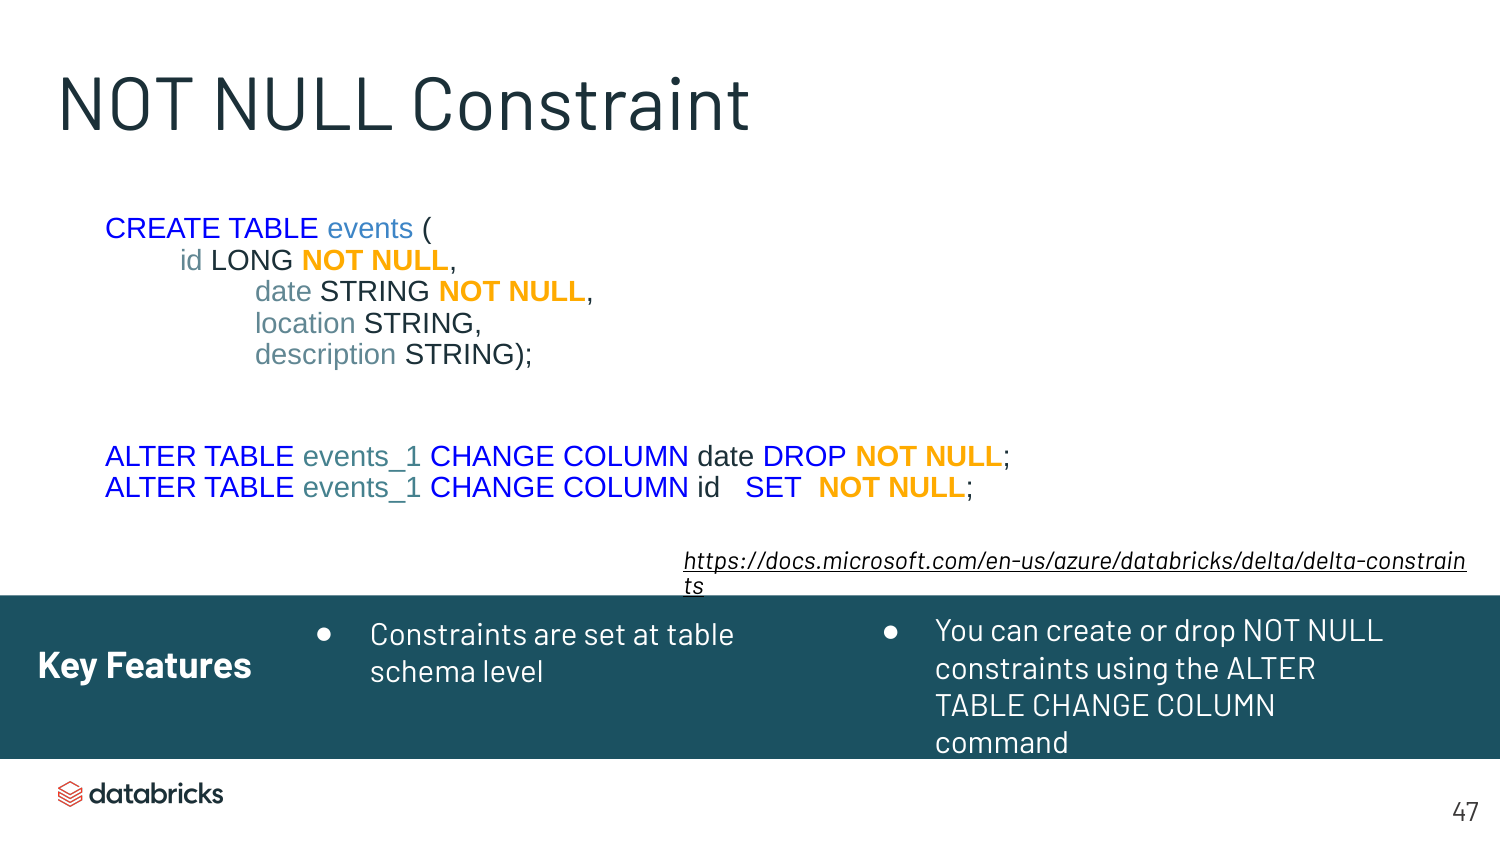

# NOT NULL Constraint
CREATE TABLE events (
id LONG NOT NULL,
 	date STRING NOT NULL,
 	location STRING,
 	description STRING);
ALTER TABLE events_1 CHANGE COLUMN date DROP NOT NULL;
ALTER TABLE events_1 CHANGE COLUMN id   SET  NOT NULL;

https://docs.microsoft.com/en-us/azure/databricks/delta/delta-constraints

You can create or drop NOT NULL constraints using the ALTER TABLE CHANGE COLUMN command
Constraints are set at table schema level
Key Features

47